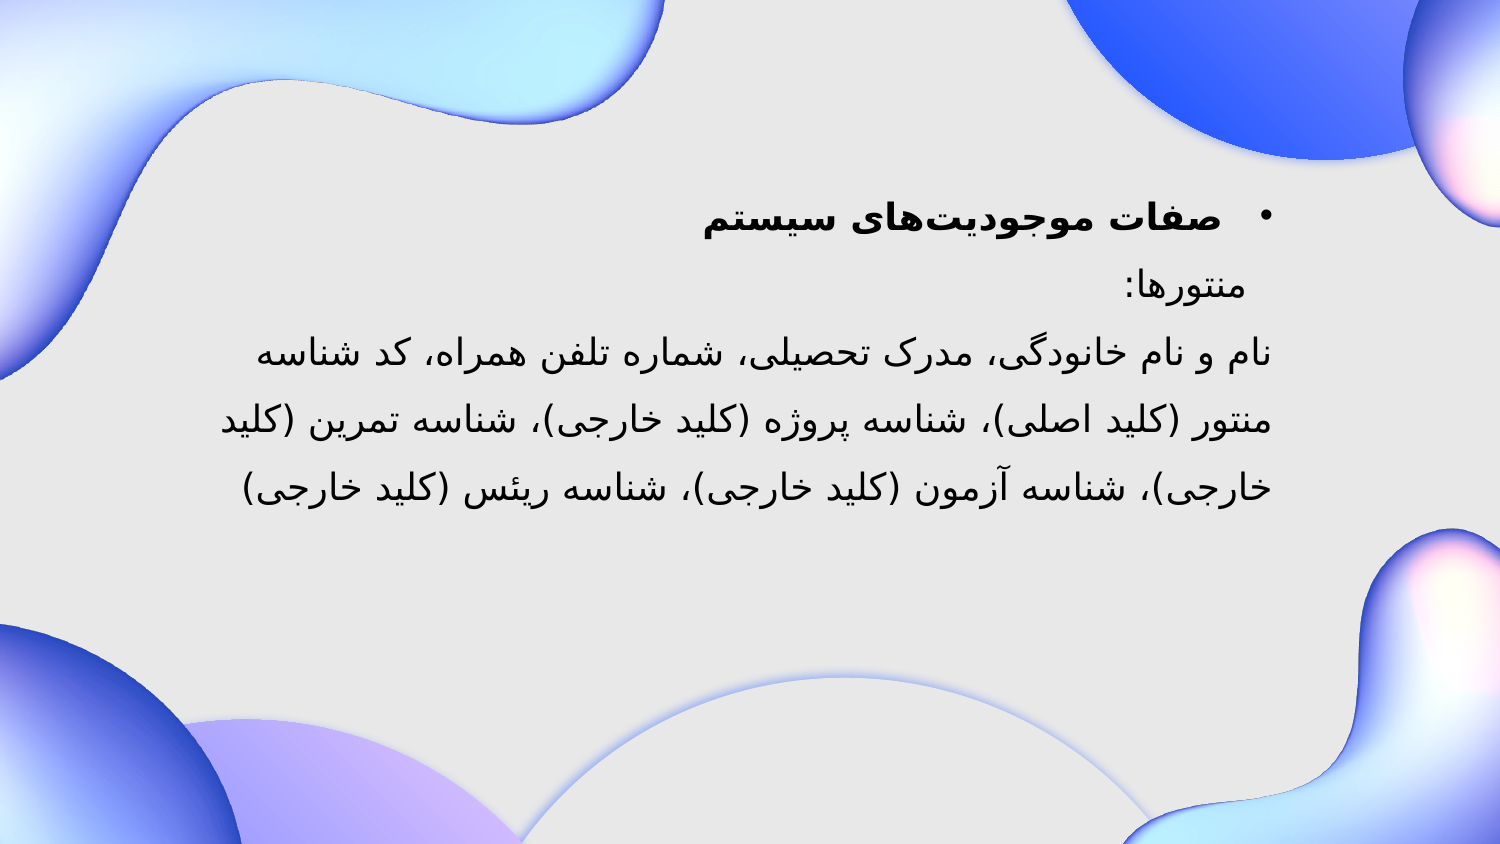

صفات موجودیت‌های سیستم
	منتورها‌:
	نام و نام خانودگی، مدرک تحصیلی، شماره تلفن‌ همراه، کد شناسه منتور (کلید 	اصلی)، شناسه پروژه (کلید خارجی)، شناسه تمرین (کلید خارجی)، شناسه آزمون 	(کلید خارجی)، شناسه ریئس (کلید خارجی)